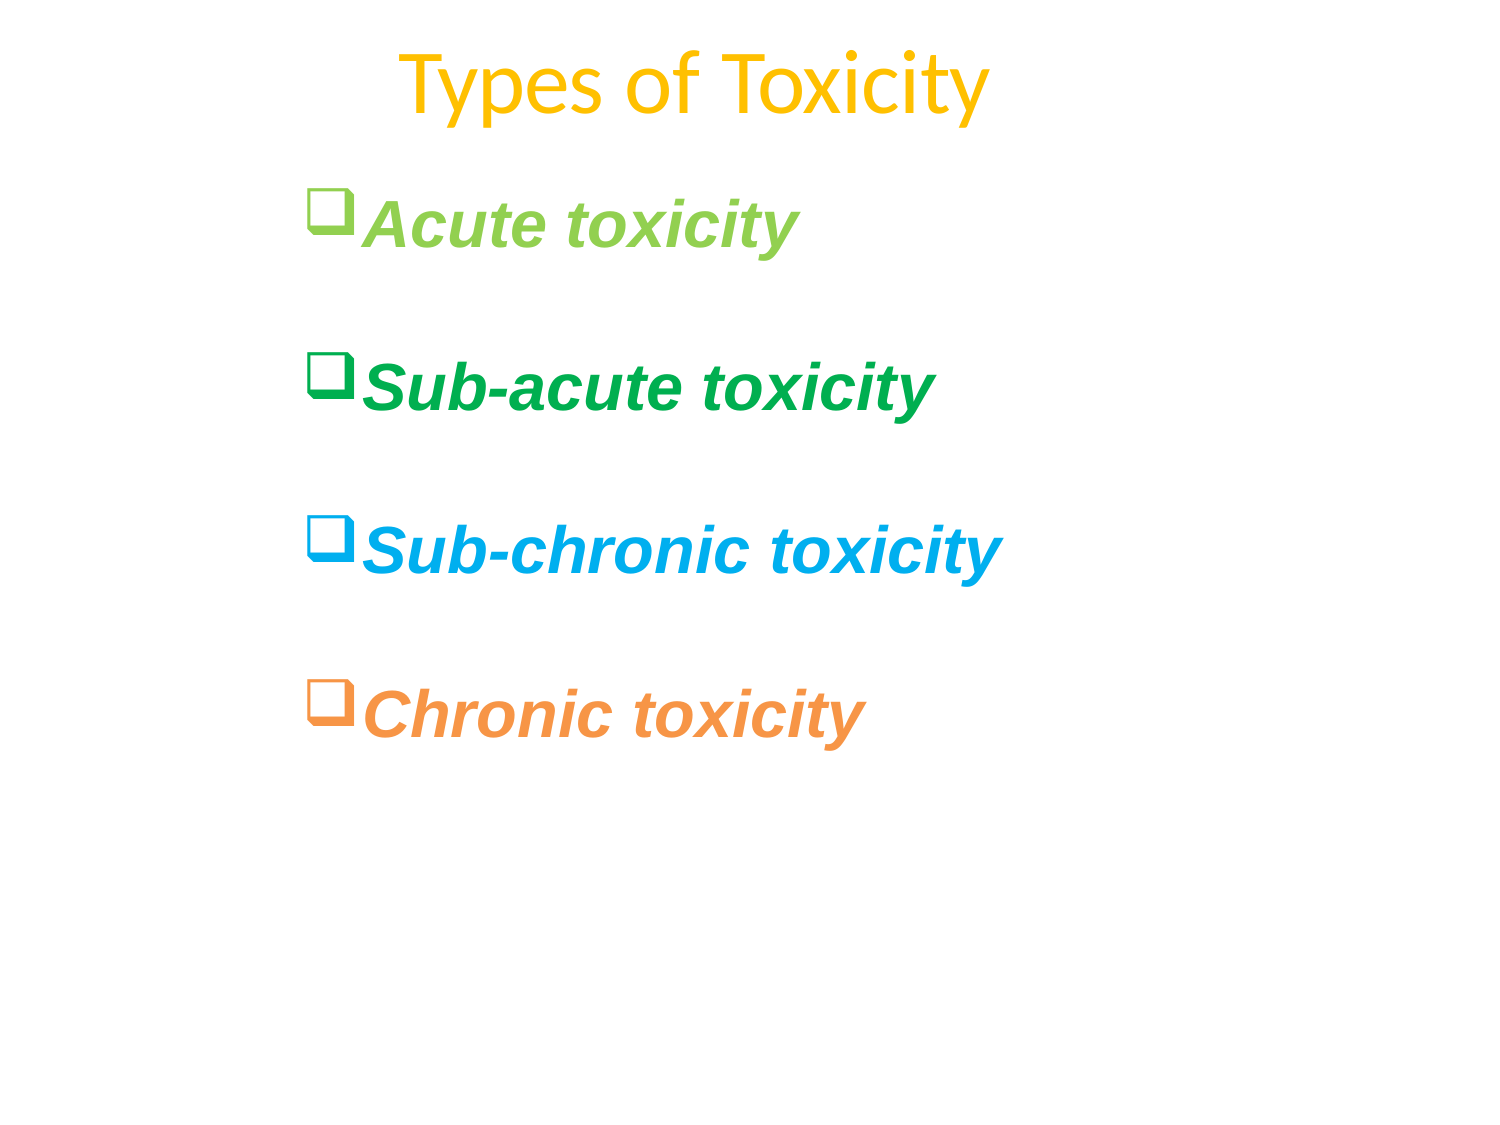

# Types of Toxicity
Acute toxicity

Sub-acute toxicity

Sub-chronic toxicity

Chronic toxicity